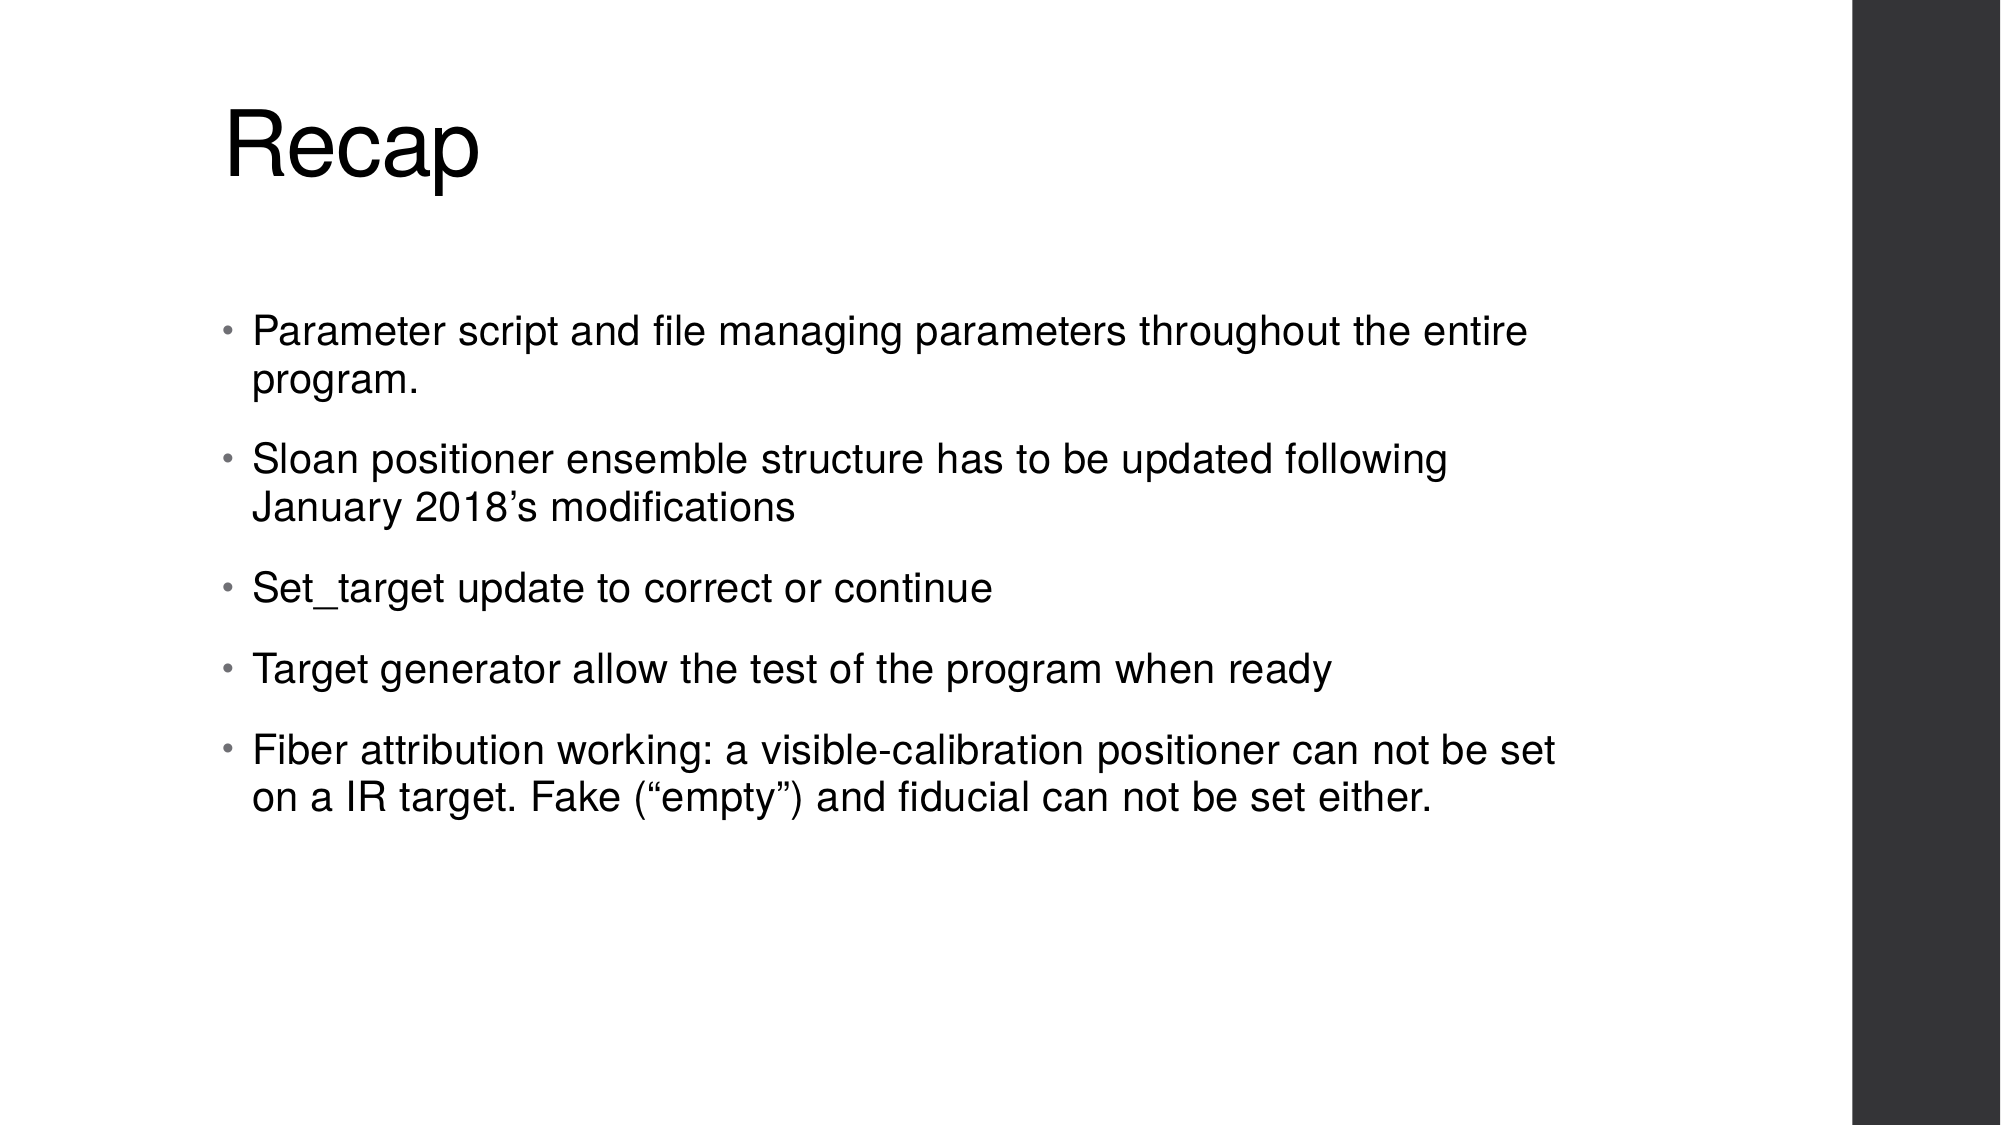

# Recap
Parameter script and file managing parameters throughout the entire program.
Sloan positioner ensemble structure has to be updated following January 2018’s modifications
Set_target update to correct or continue
Target generator allow the test of the program when ready
Fiber attribution working: a visible-calibration positioner can not be set on a IR target. Fake (“empty”) and fiducial can not be set either.